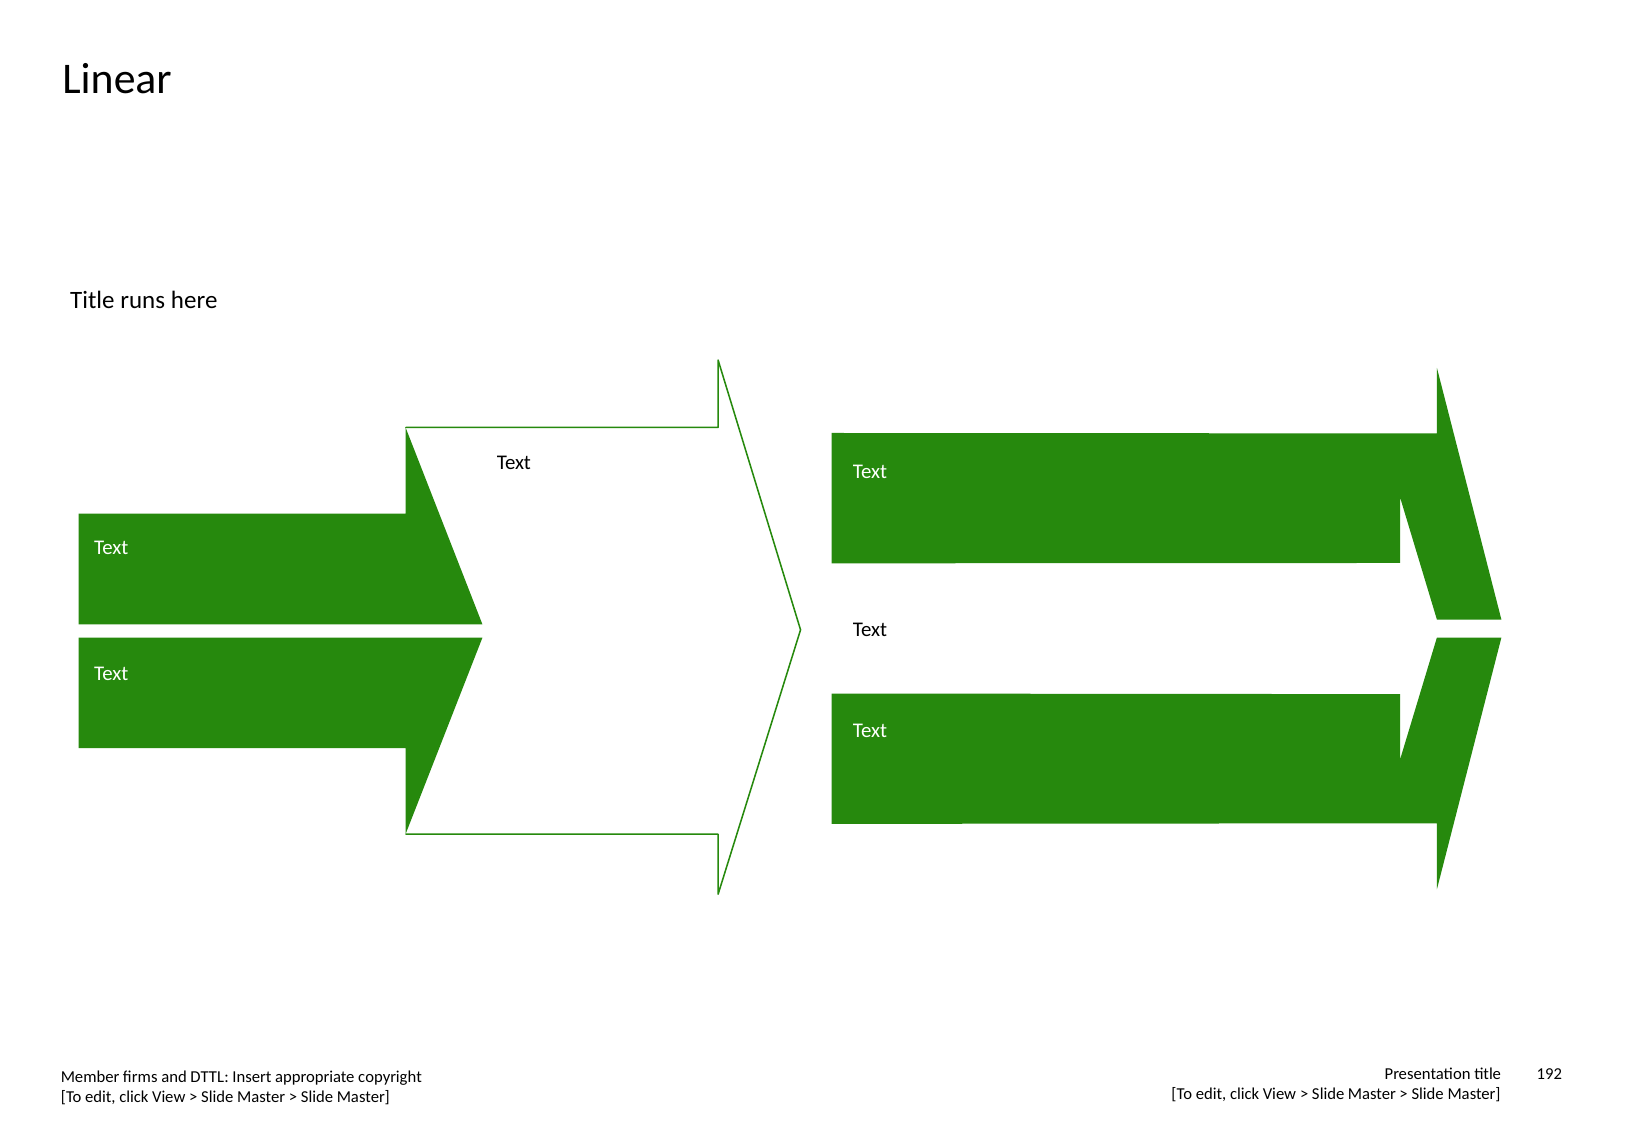

# Linear

Title runs here

Text
Text
Text
Text

Text
Text